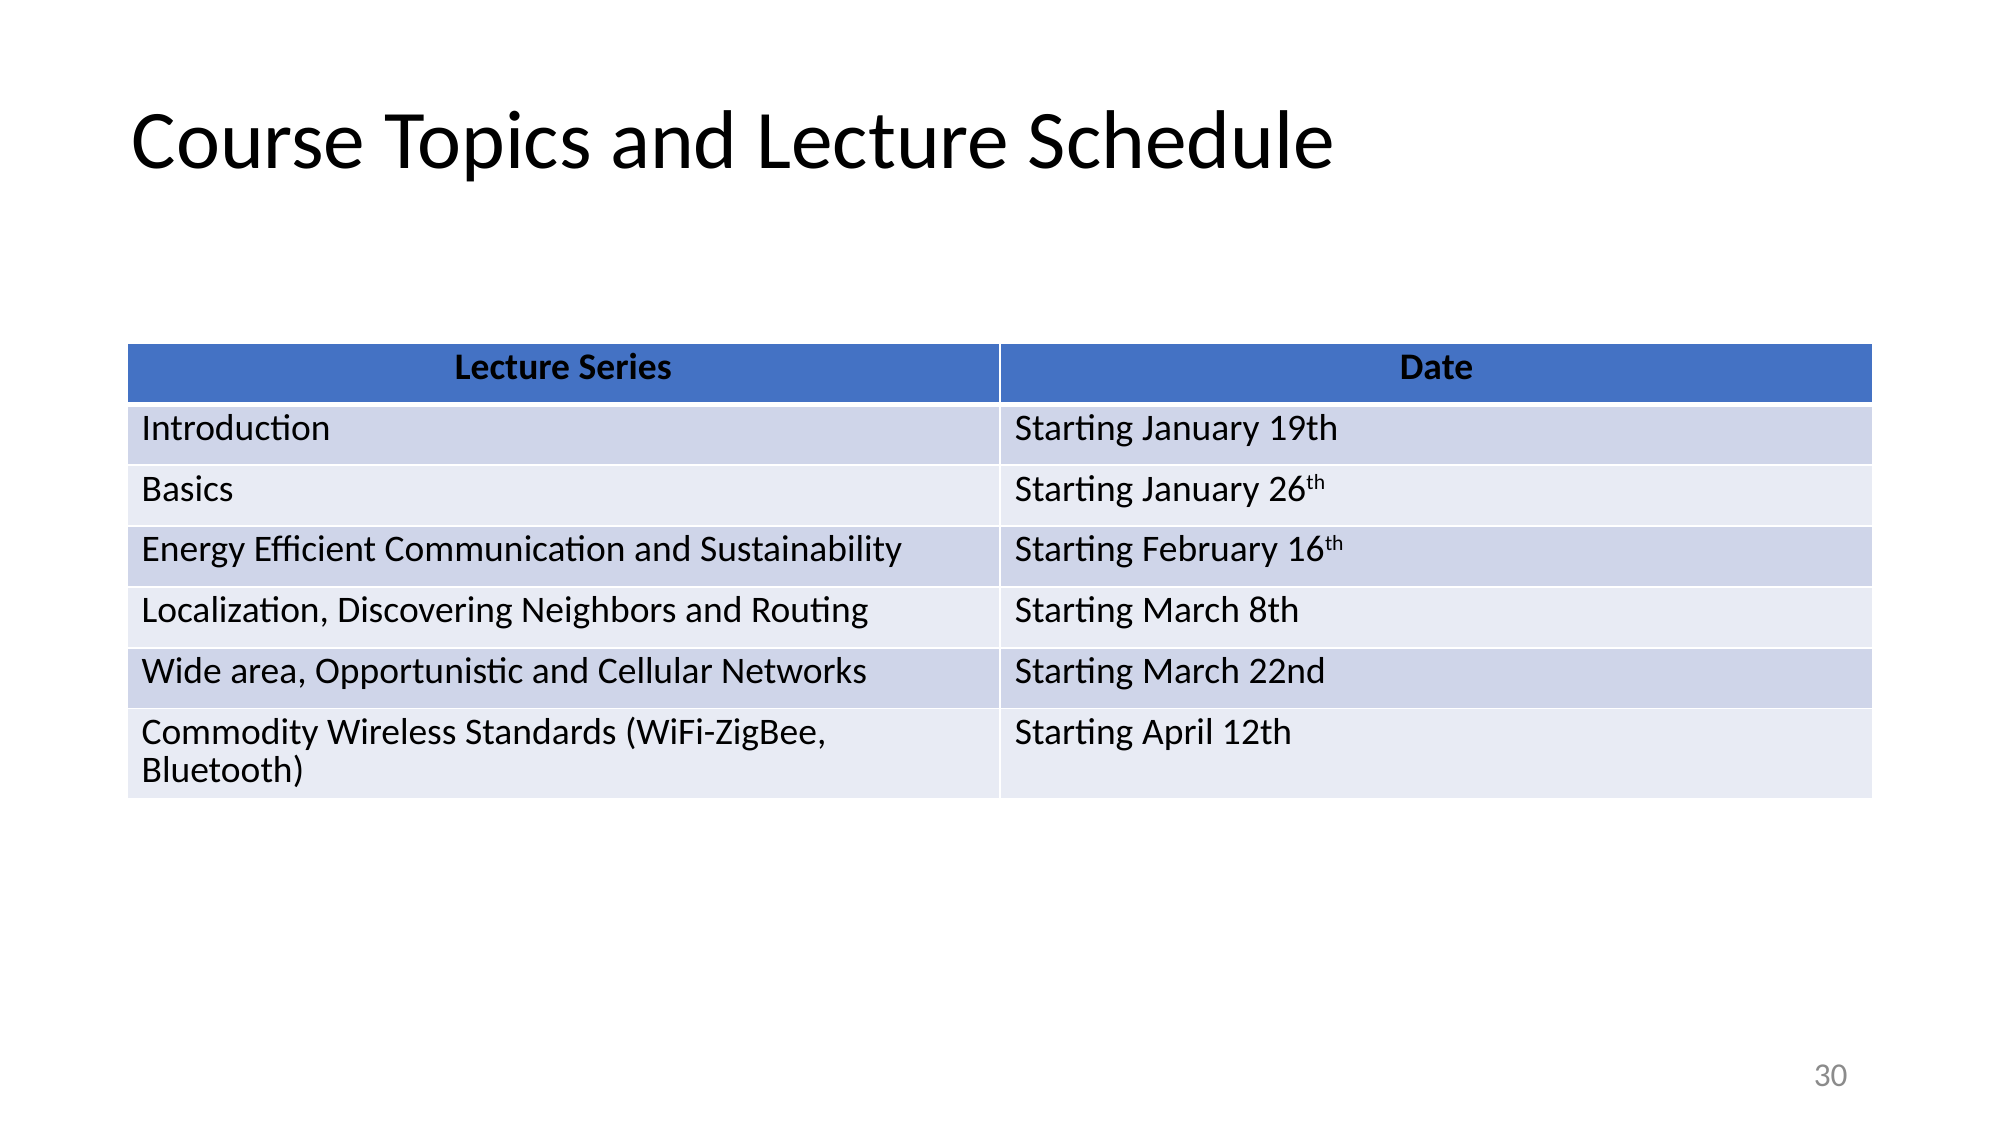

# Course Topics and Lecture Schedule

| Lecture Series | Date |
| --- | --- |
| Introduction | Starting January 19th |
| Basics | Starting January 26th |
| Energy Efficient Communication and Sustainability | Starting February 16th |
| Localization, Discovering Neighbors and Routing | Starting March 8th |
| Wide area, Opportunistic and Cellular Networks | Starting March 22nd |
| Commodity Wireless Standards (WiFi-ZigBee, Bluetooth) | Starting April 12th |
30